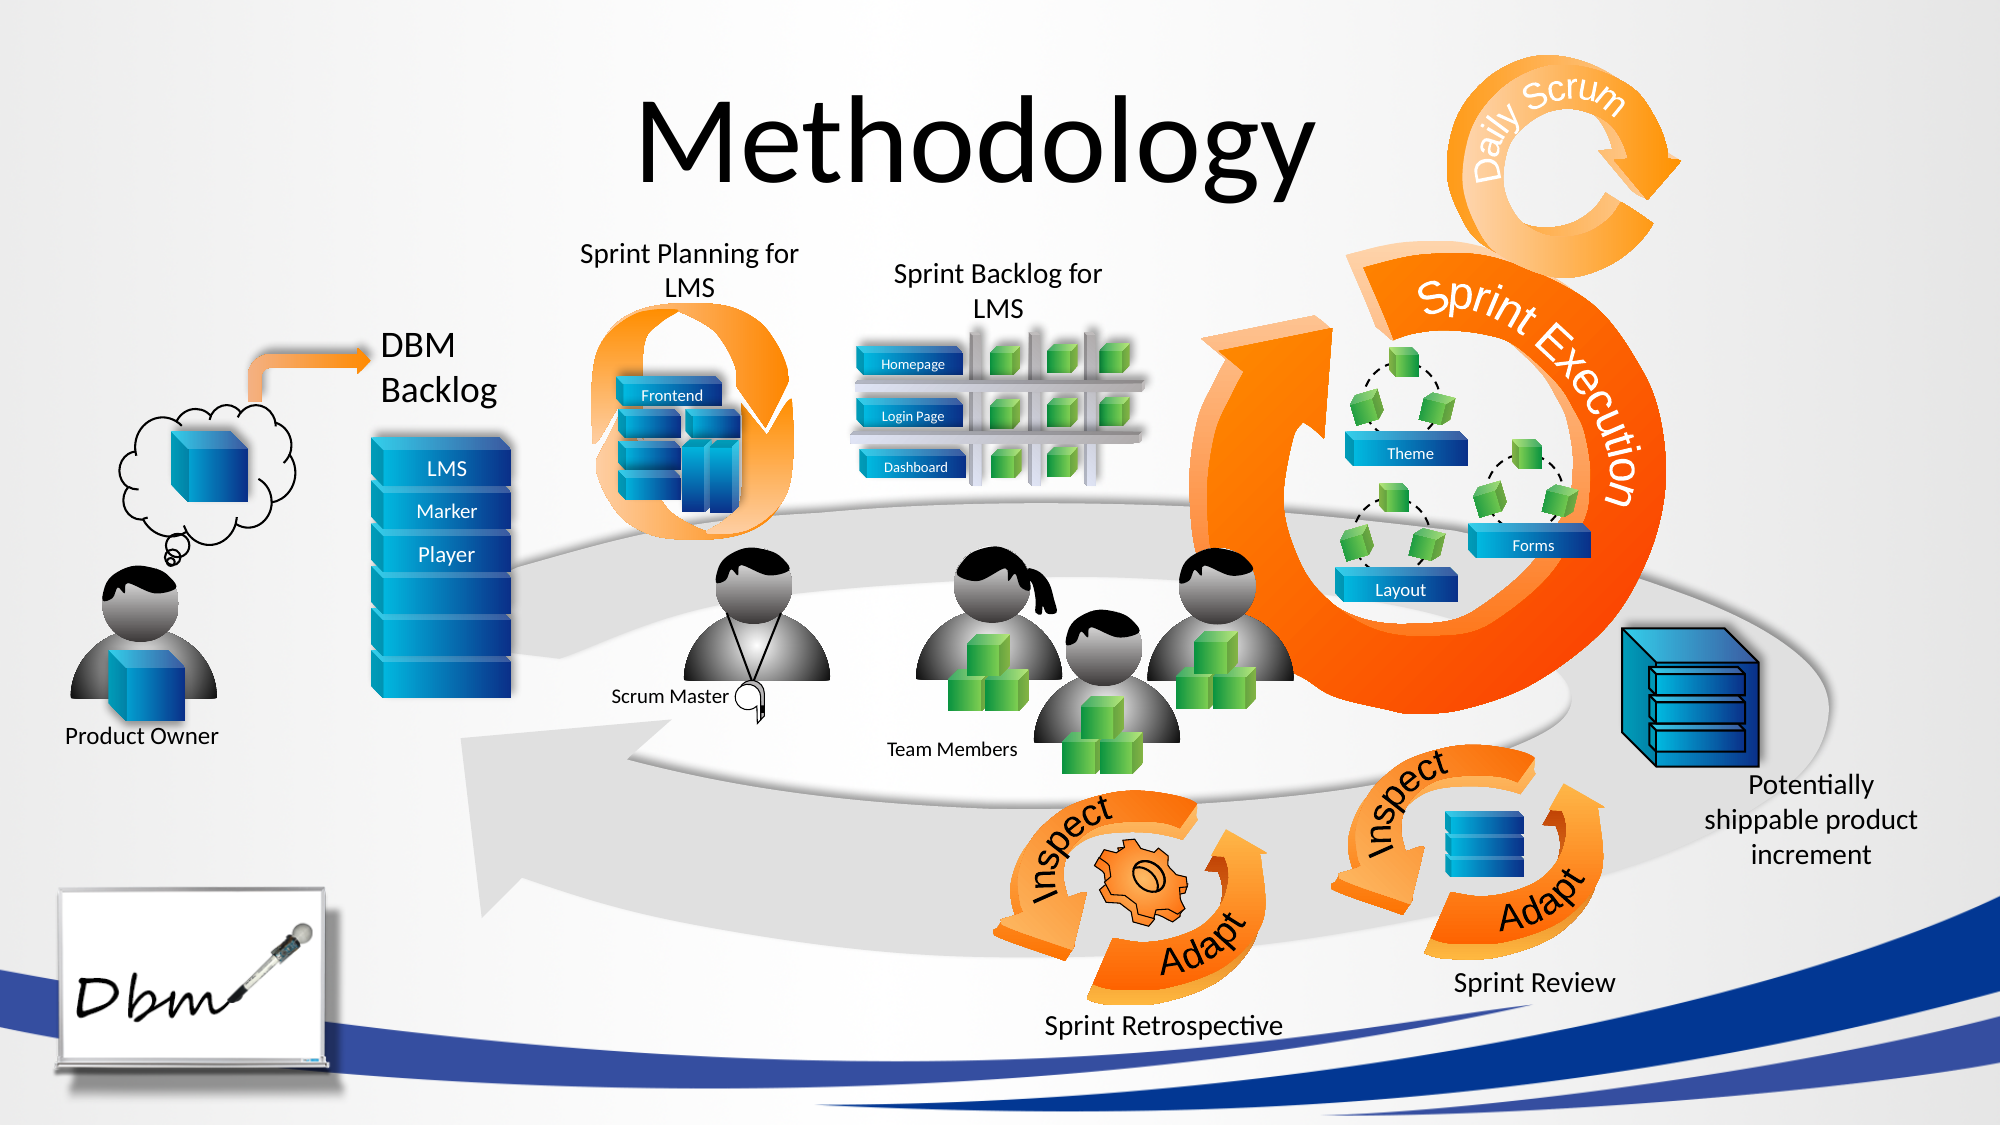

Methodology

Daily Scrum
Sprint Planning for LMS

Sprint Execution

Sprint Backlog for LMS

DBM Backlog

Homepage

Theme

Frontend

Login Page

LMS

Forms

Dashboard

Marker

Layout

Player

Scrum Master

Product Owner

Team Members

Inspect
Adapt
Potentially shippable product increment

Inspect
Adapt

Sprint Review
Sprint Retrospective